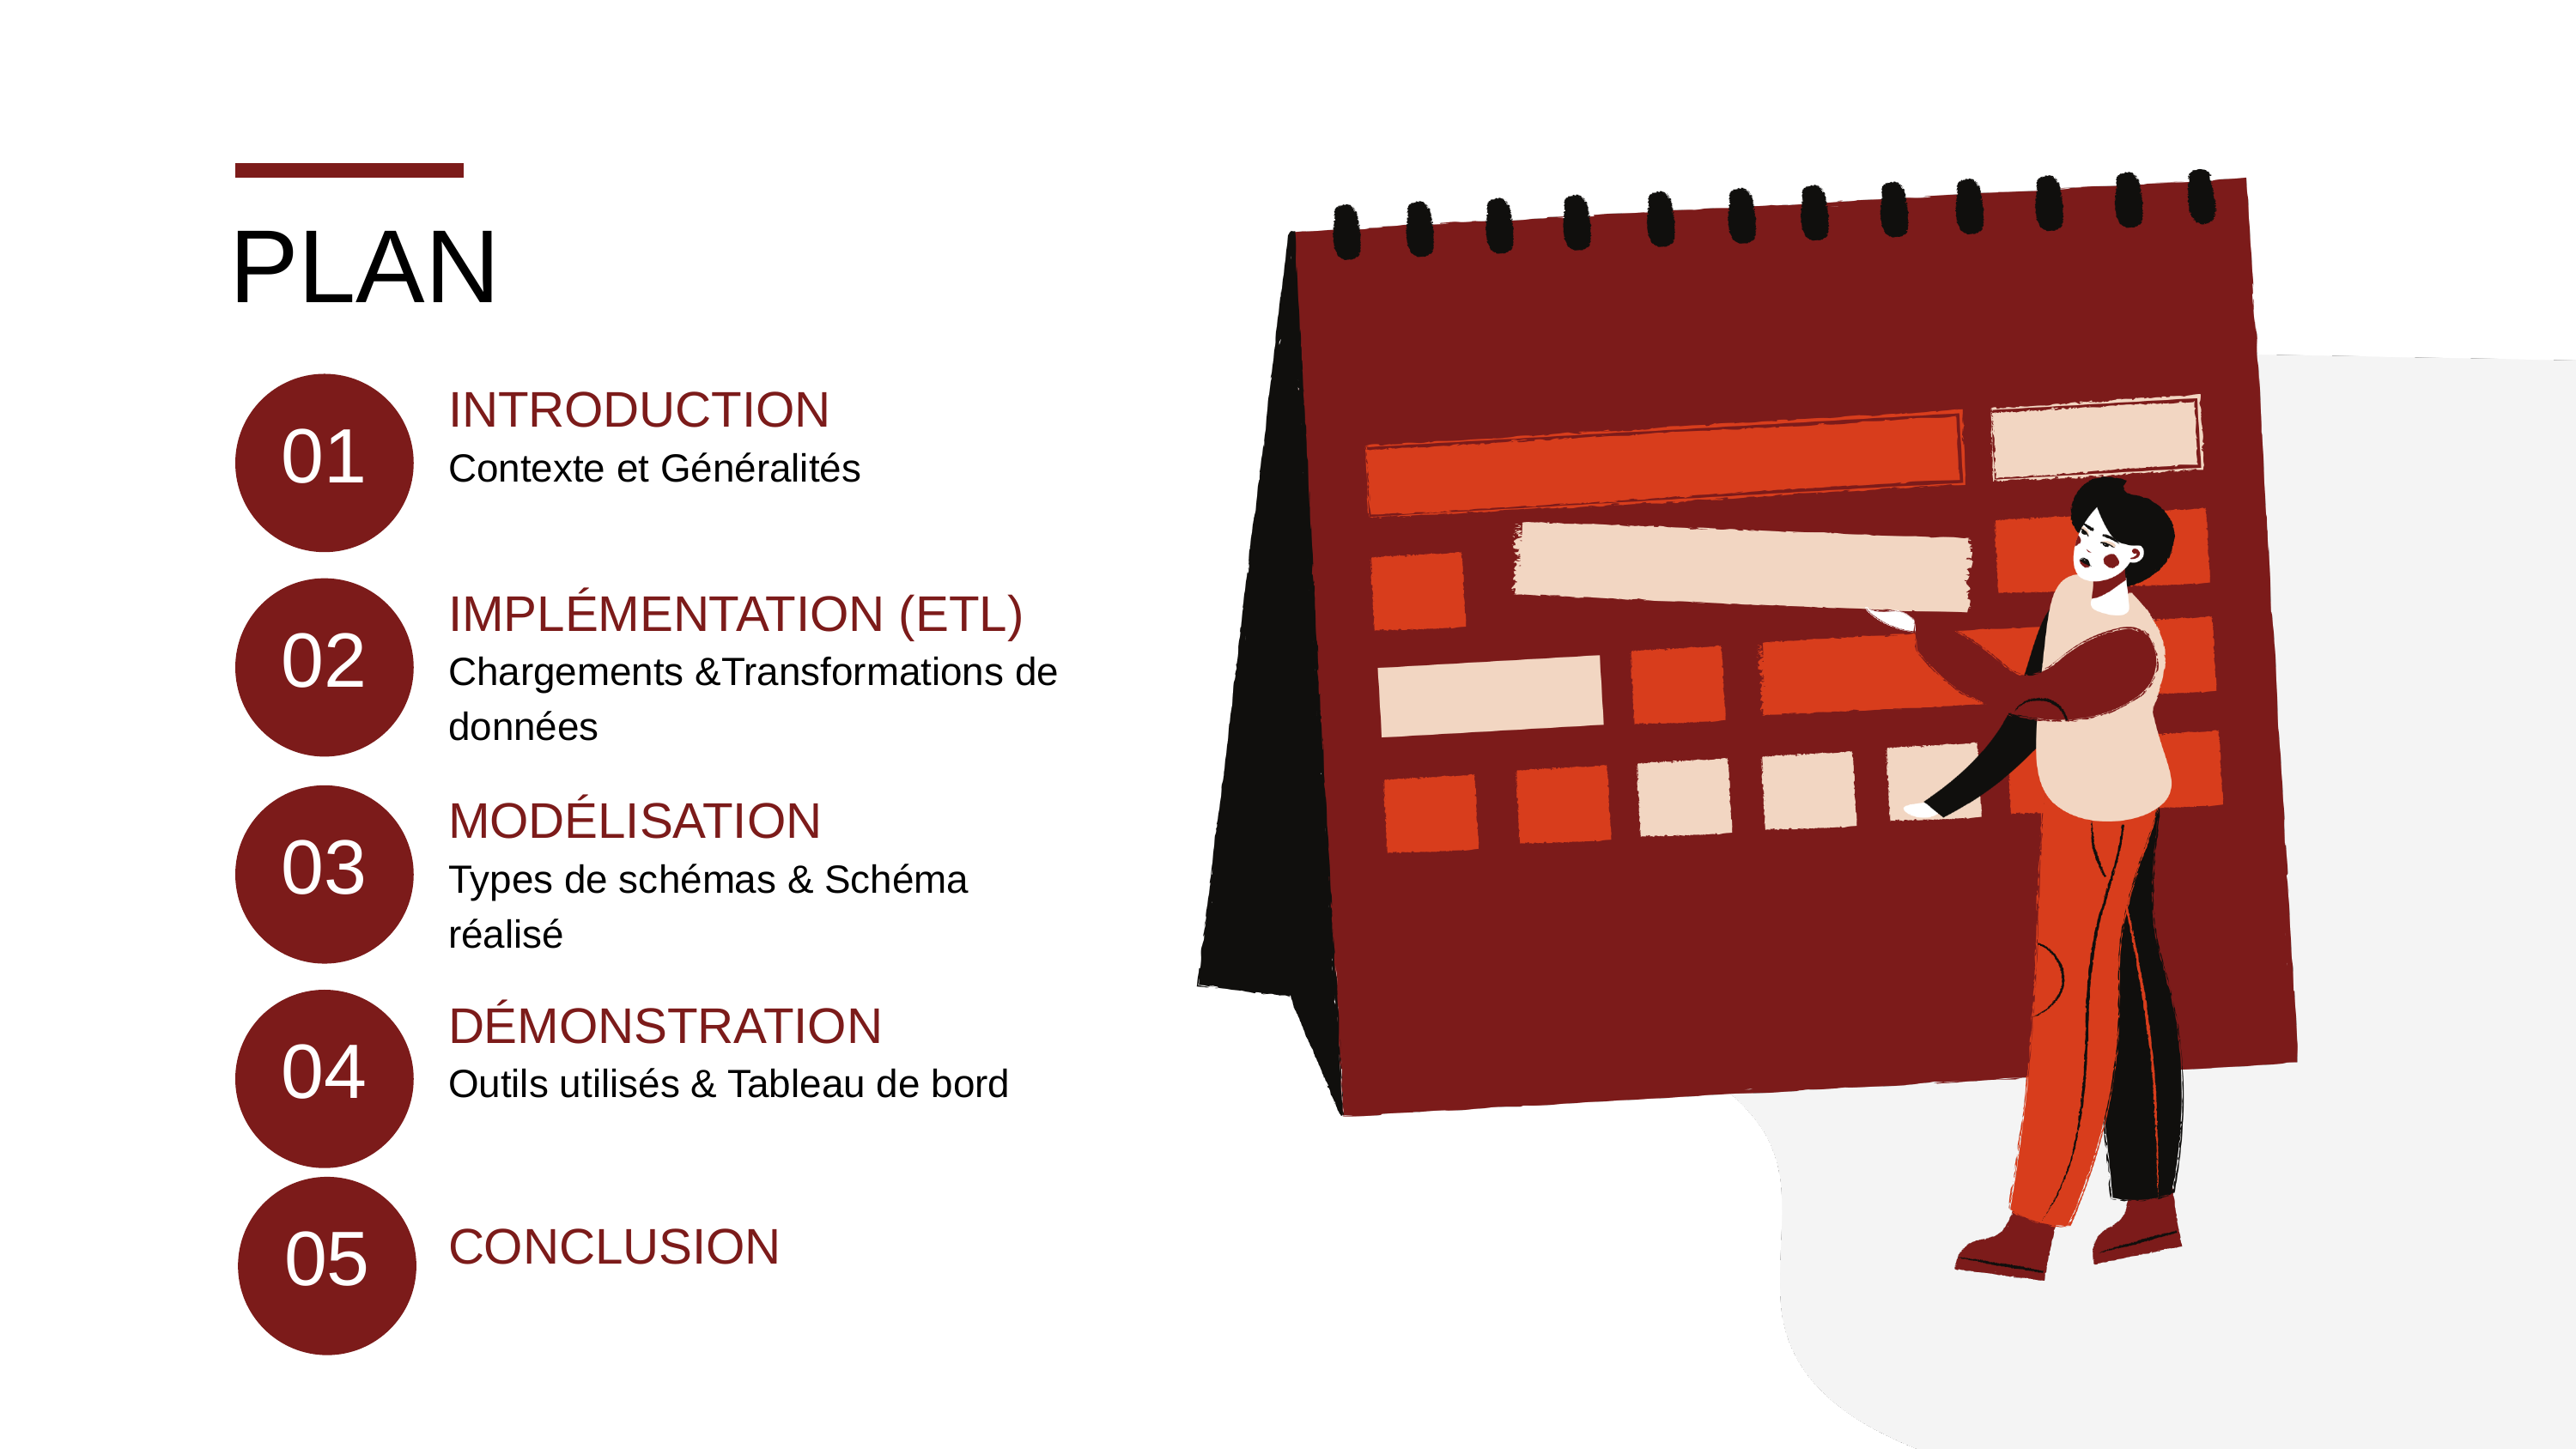

PLAN

INTRODUCTION
Contexte et Généralités
01

IMPLÉMENTATION (ETL)
Chargements &Transformations de données
02

MODÉLISATION
Types de schémas & Schéma réalisé
03

DÉMONSTRATION
Outils utilisés & Tableau de bord
04

CONCLUSION
05